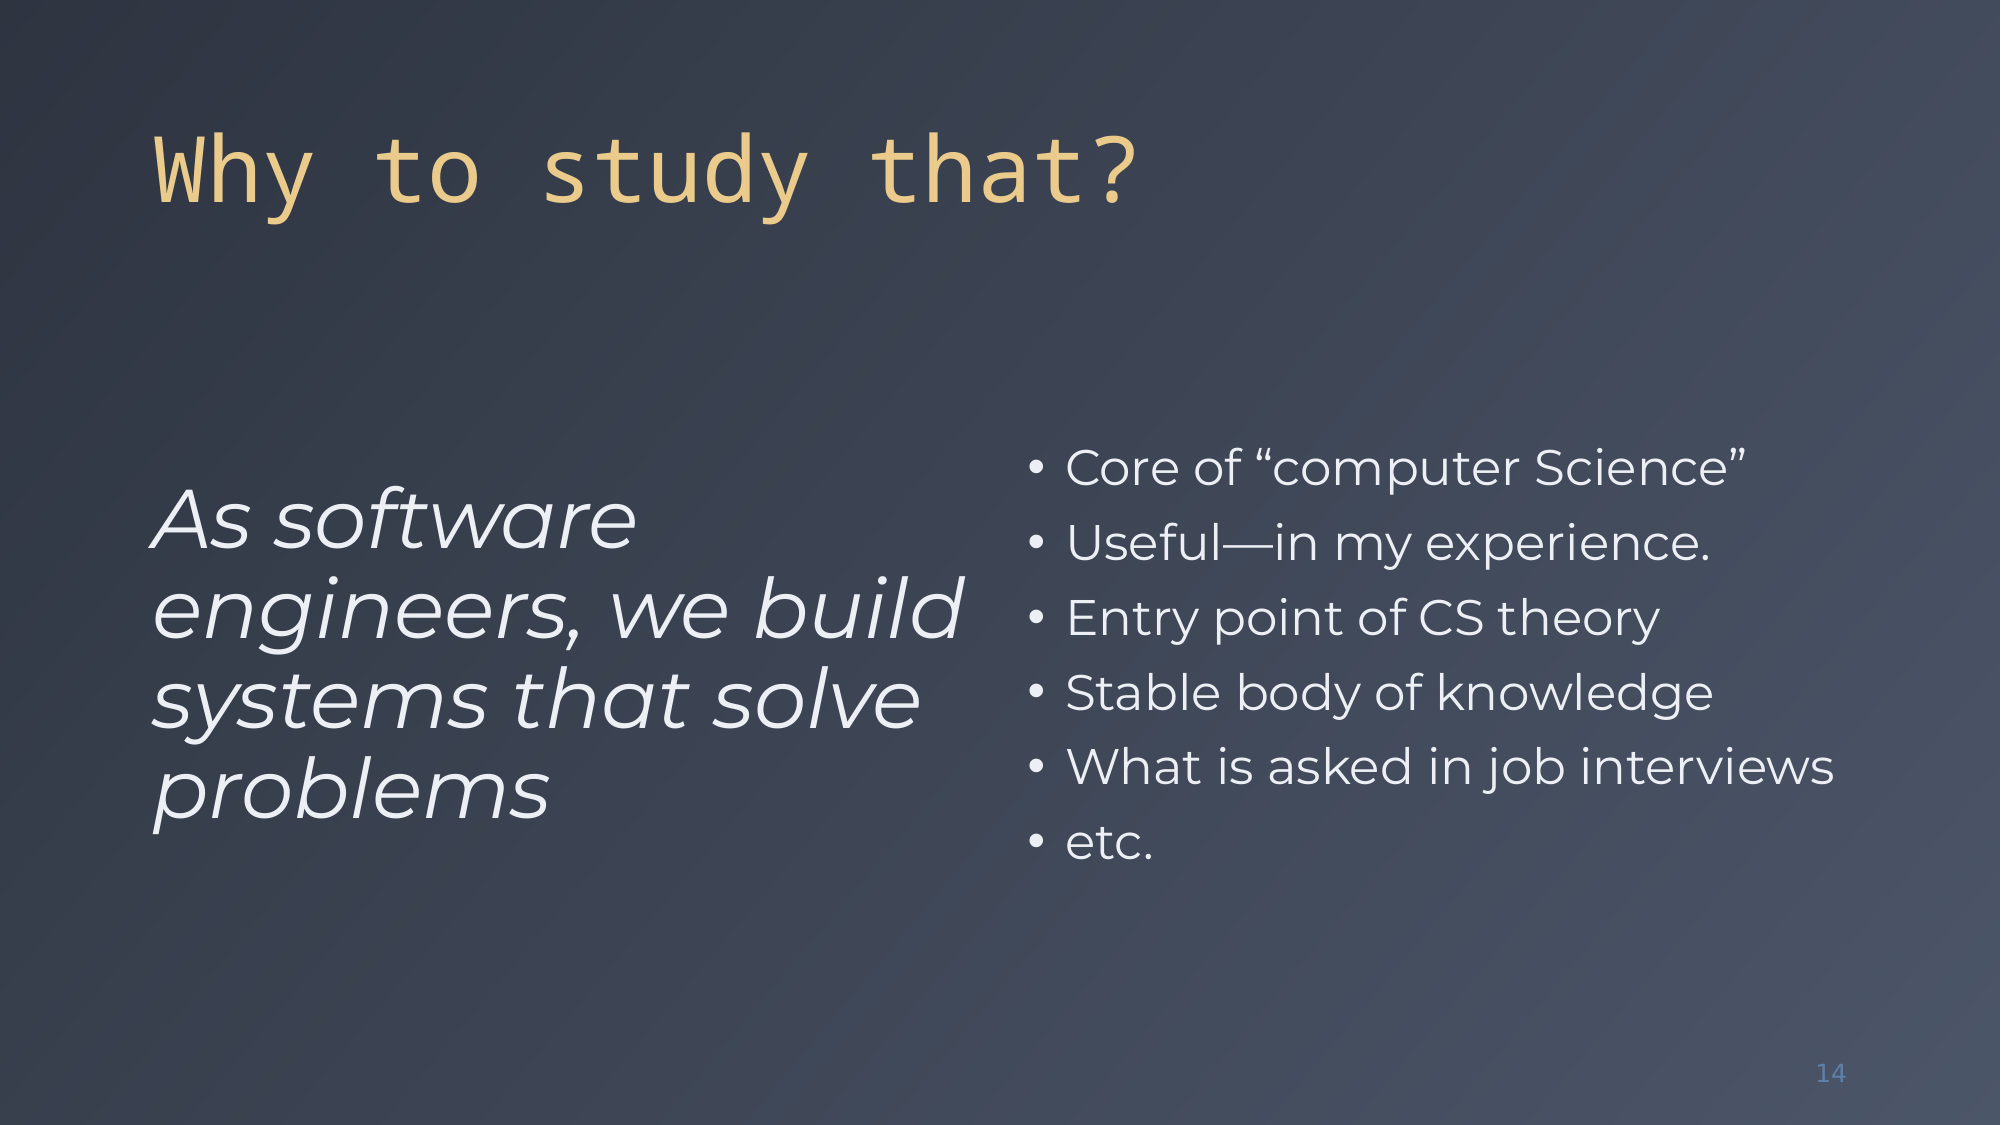

# Why to study that?
As software engineers, we build systems that solve problems
Core of “computer Science”
Useful—in my experience.
Entry point of CS theory
Stable body of knowledge
What is asked in job interviews
etc.
14